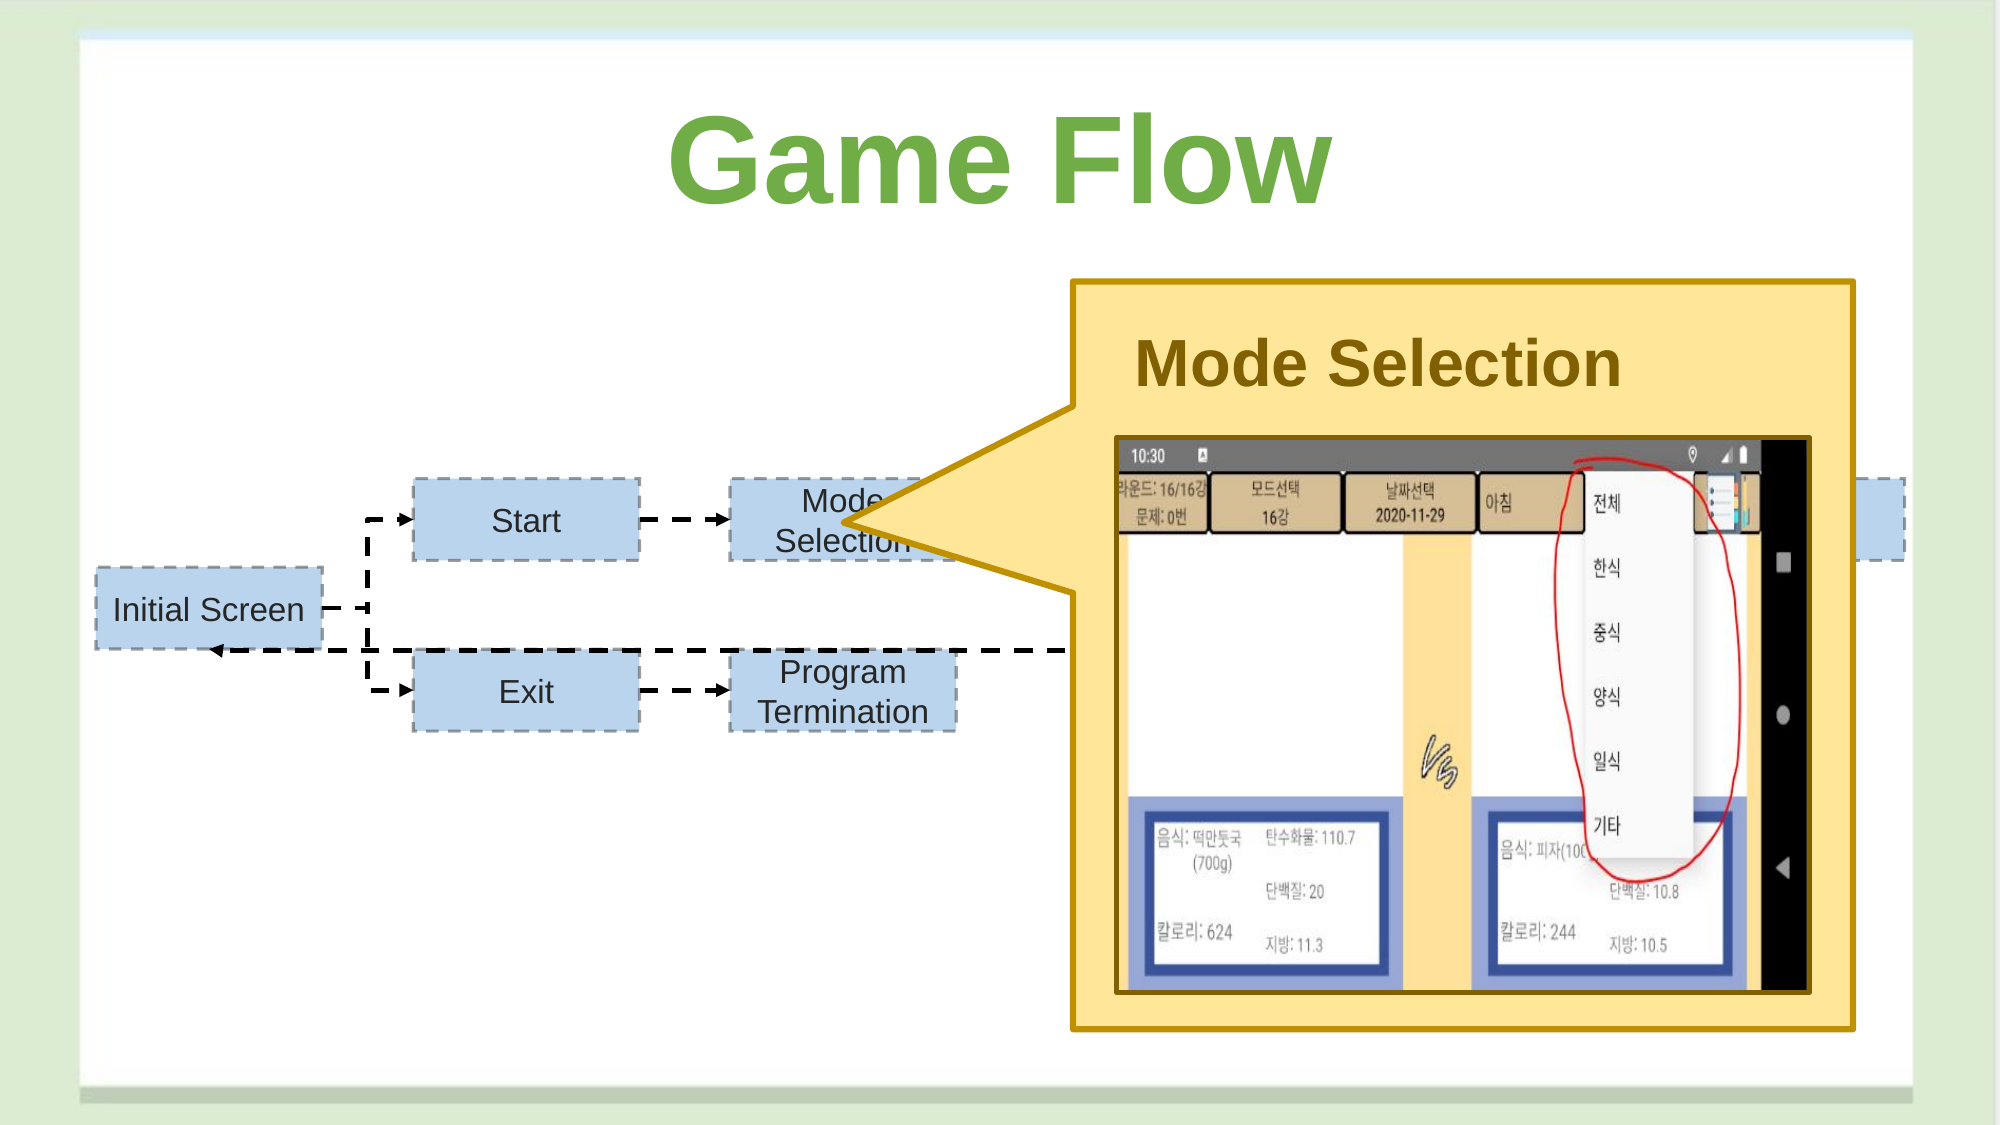

Game Flow

Mode Selection

Start
Mode Selection
Round Selection
Game Play
Results occur
Initial Screen
Exit
Program Termination